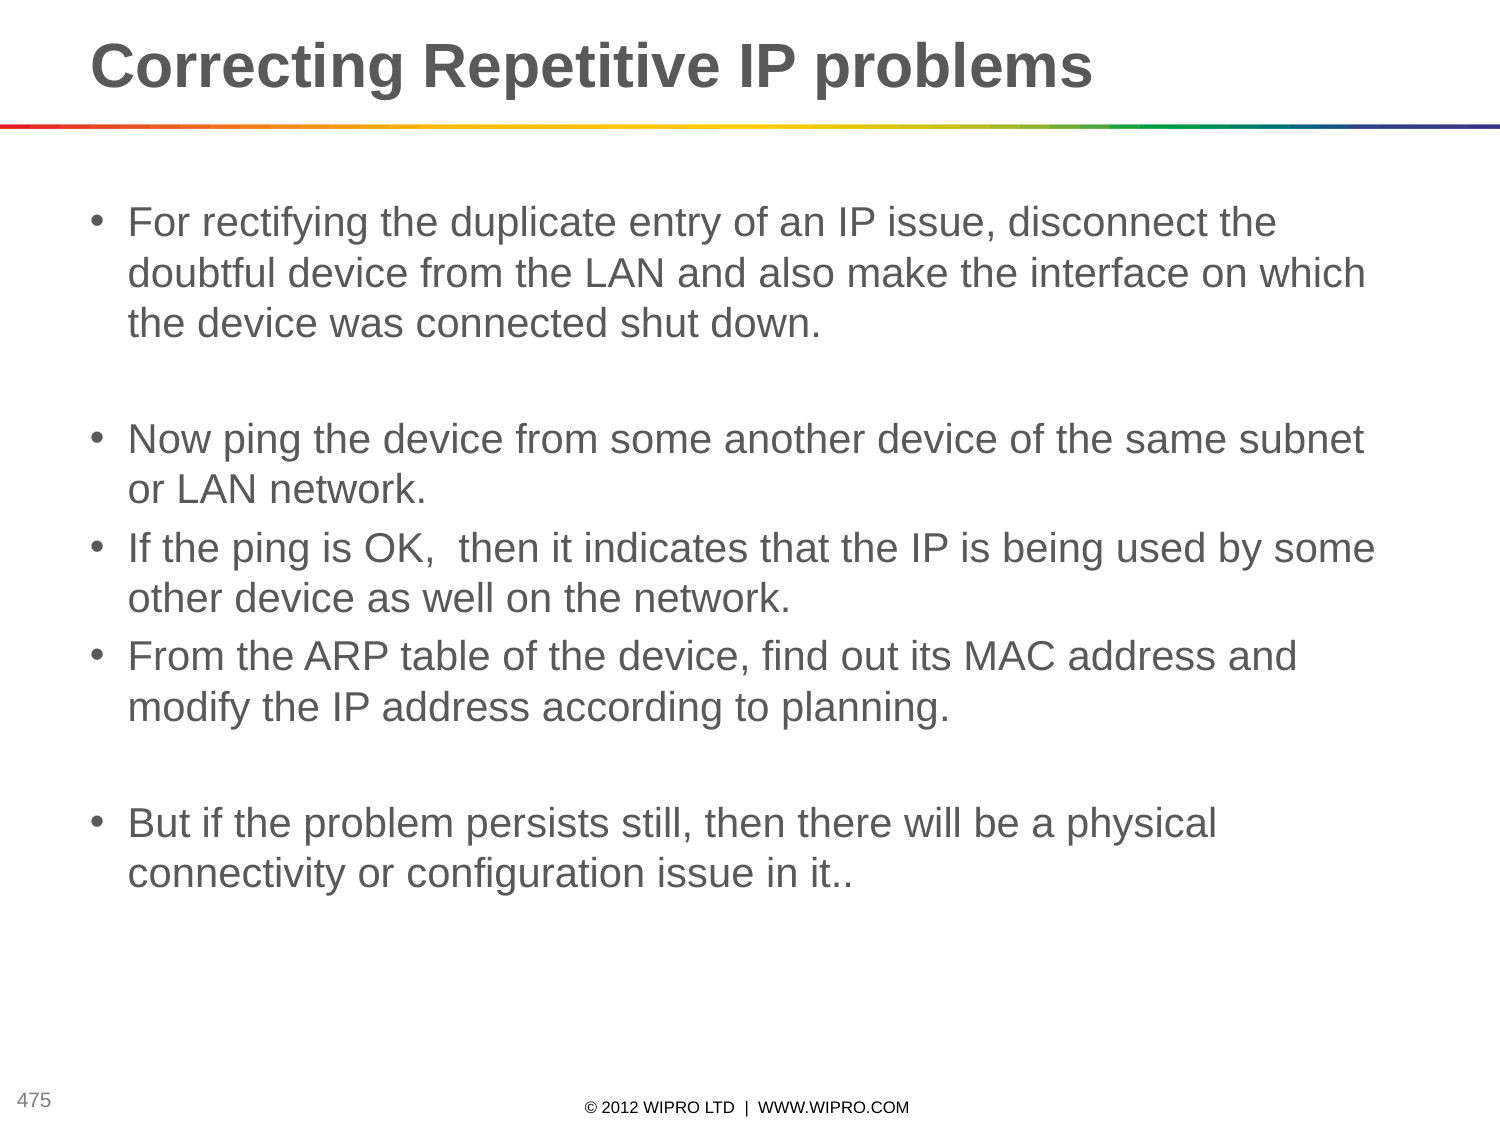

# Correcting Repetitive IP problems
For rectifying the duplicate entry of an IP issue, disconnect the doubtful device from the LAN and also make the interface on which the device was connected shut down.

Now ping the device from some another device of the same subnet or LAN network.
If the ping is OK,  then it indicates that the IP is being used by some other device as well on the network.
From the ARP table of the device, find out its MAC address and modify the IP address according to planning.

But if the problem persists still, then there will be a physical connectivity or configuration issue in it..